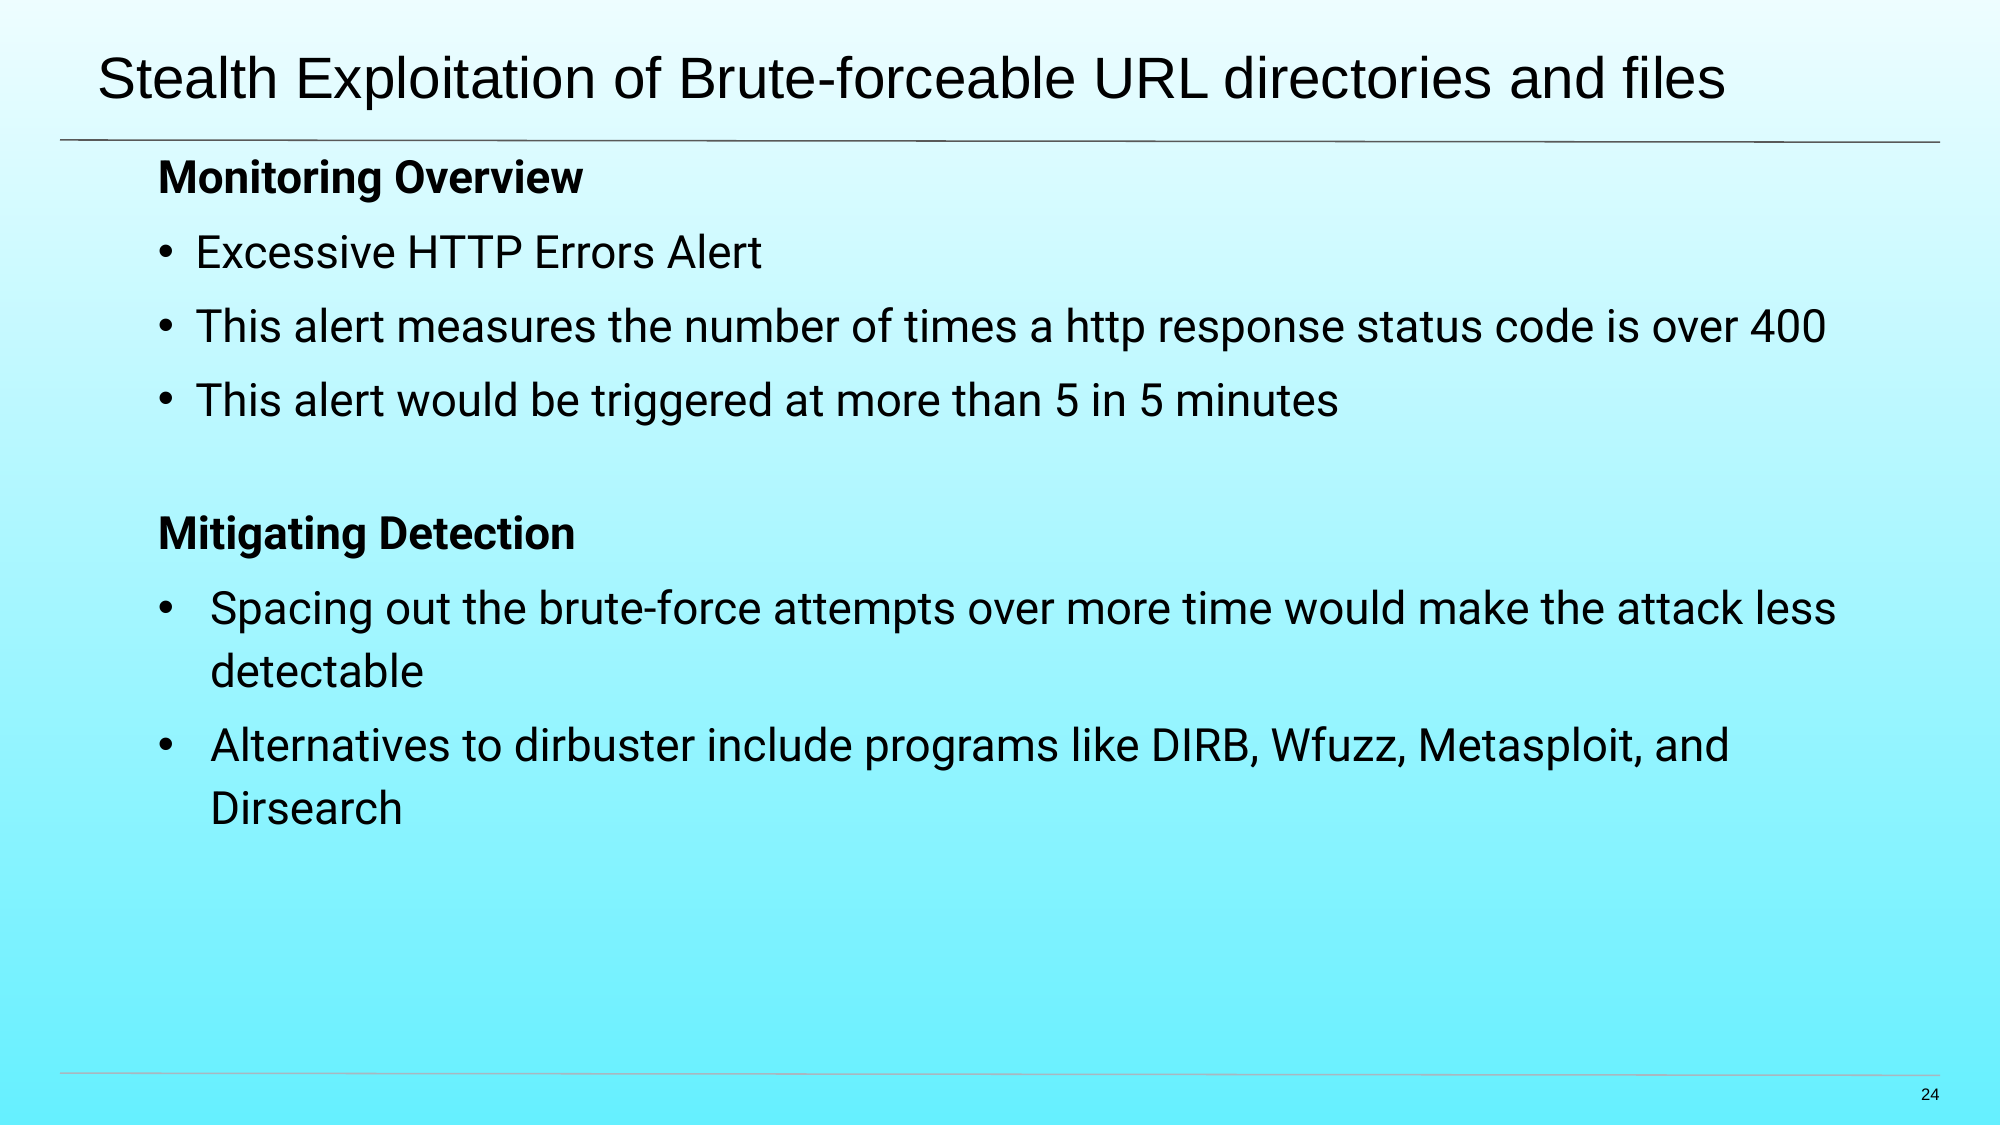

# Stealth Exploitation of Brute-forceable URL directories and files
Monitoring Overview
Excessive HTTP Errors Alert
This alert measures the number of times a http response status code is over 400
This alert would be triggered at more than 5 in 5 minutes

Mitigating Detection
Spacing out the brute-force attempts over more time would make the attack less detectable
Alternatives to dirbuster include programs like DIRB, Wfuzz, Metasploit, and Dirsearch
24